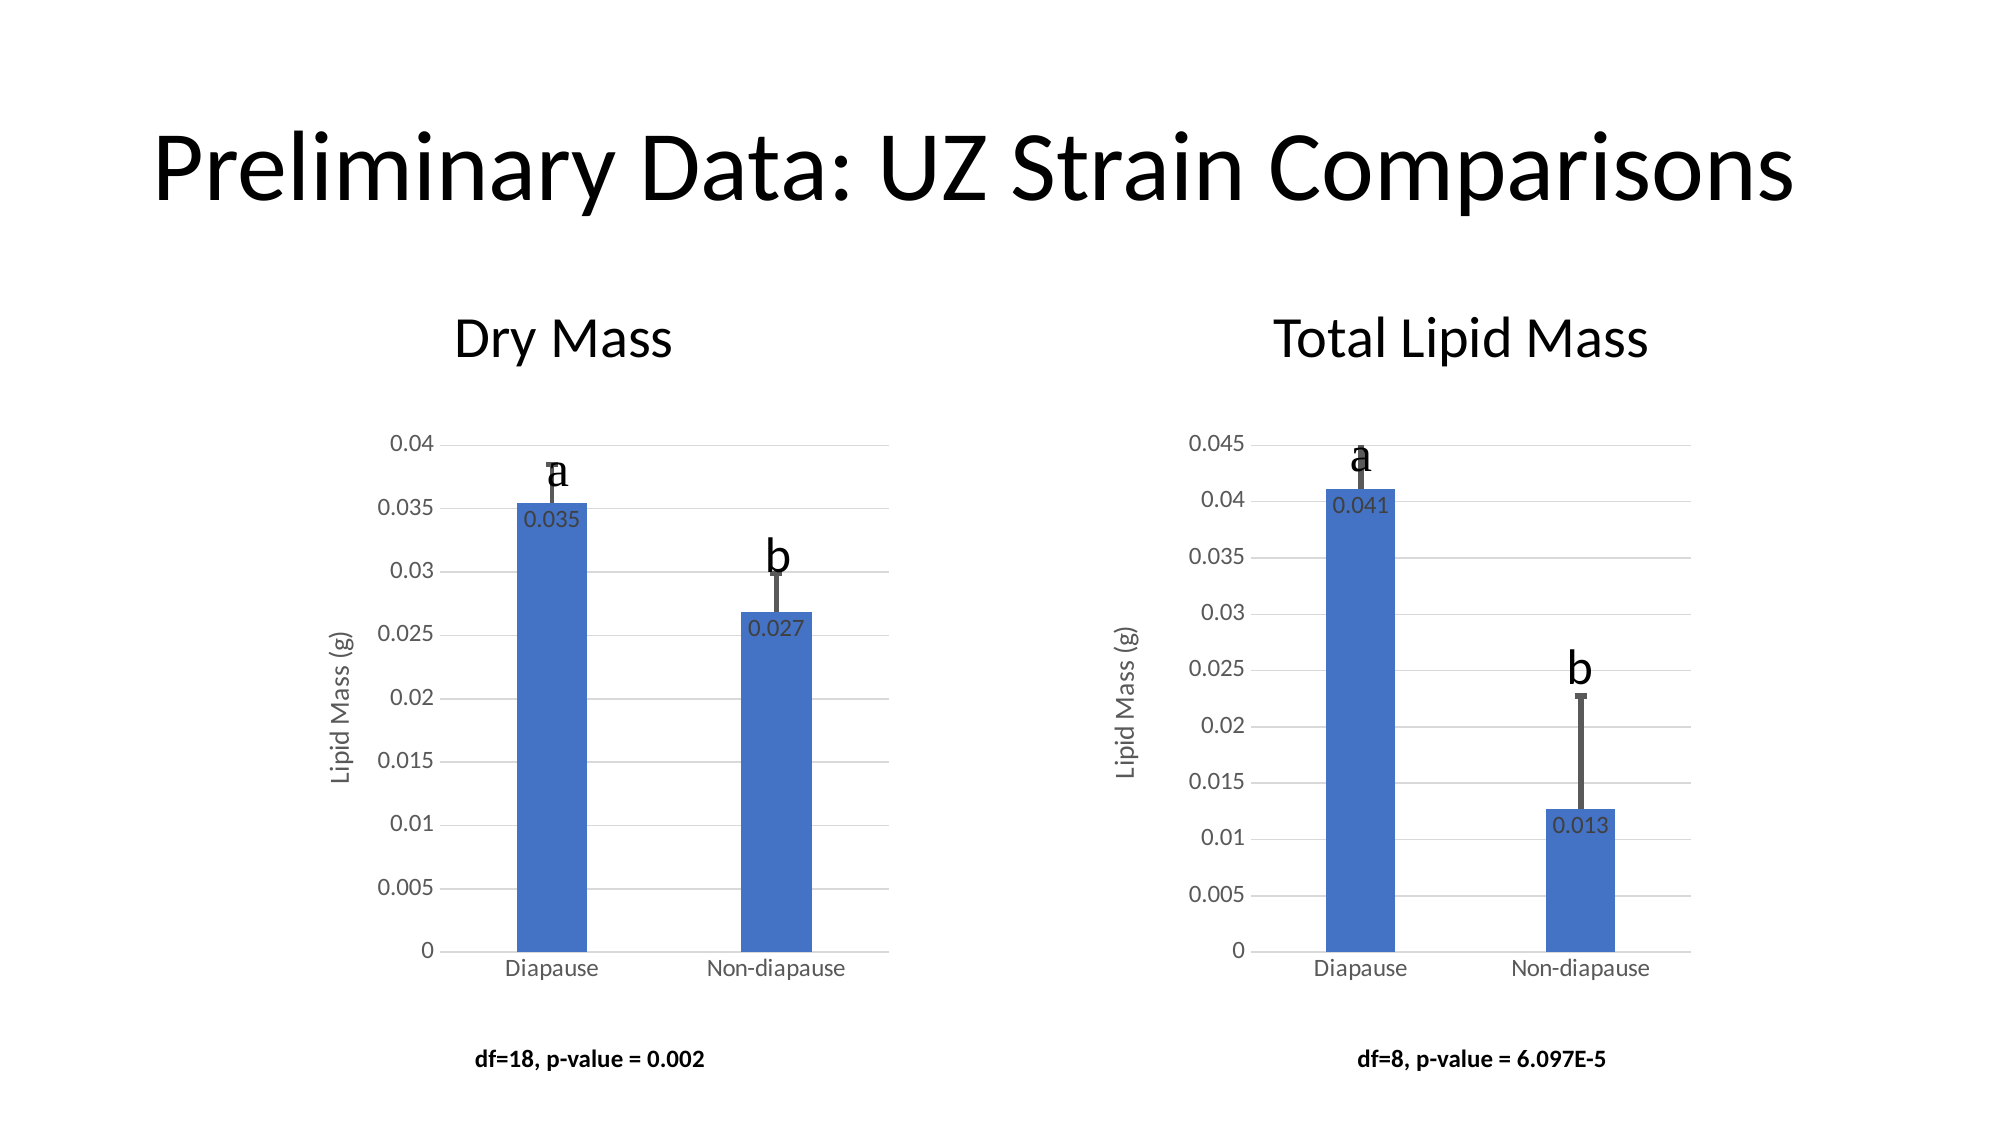

# Preliminary Data: UZ Strain Comparisons
Dry Mass

Total Lipid Mass

### Chart

| Category | Dry Weight |
|---|---|
| Diapause | 0.03546 |
| Non-diapause | 0.02684 |

### Chart

| Category | lipid weight |
|---|---|
| Diapause | 0.0411 |
| Non-diapause | 0.01272 |
df=8, p-value = 6.097E-5
df=18, p-value = 0.002